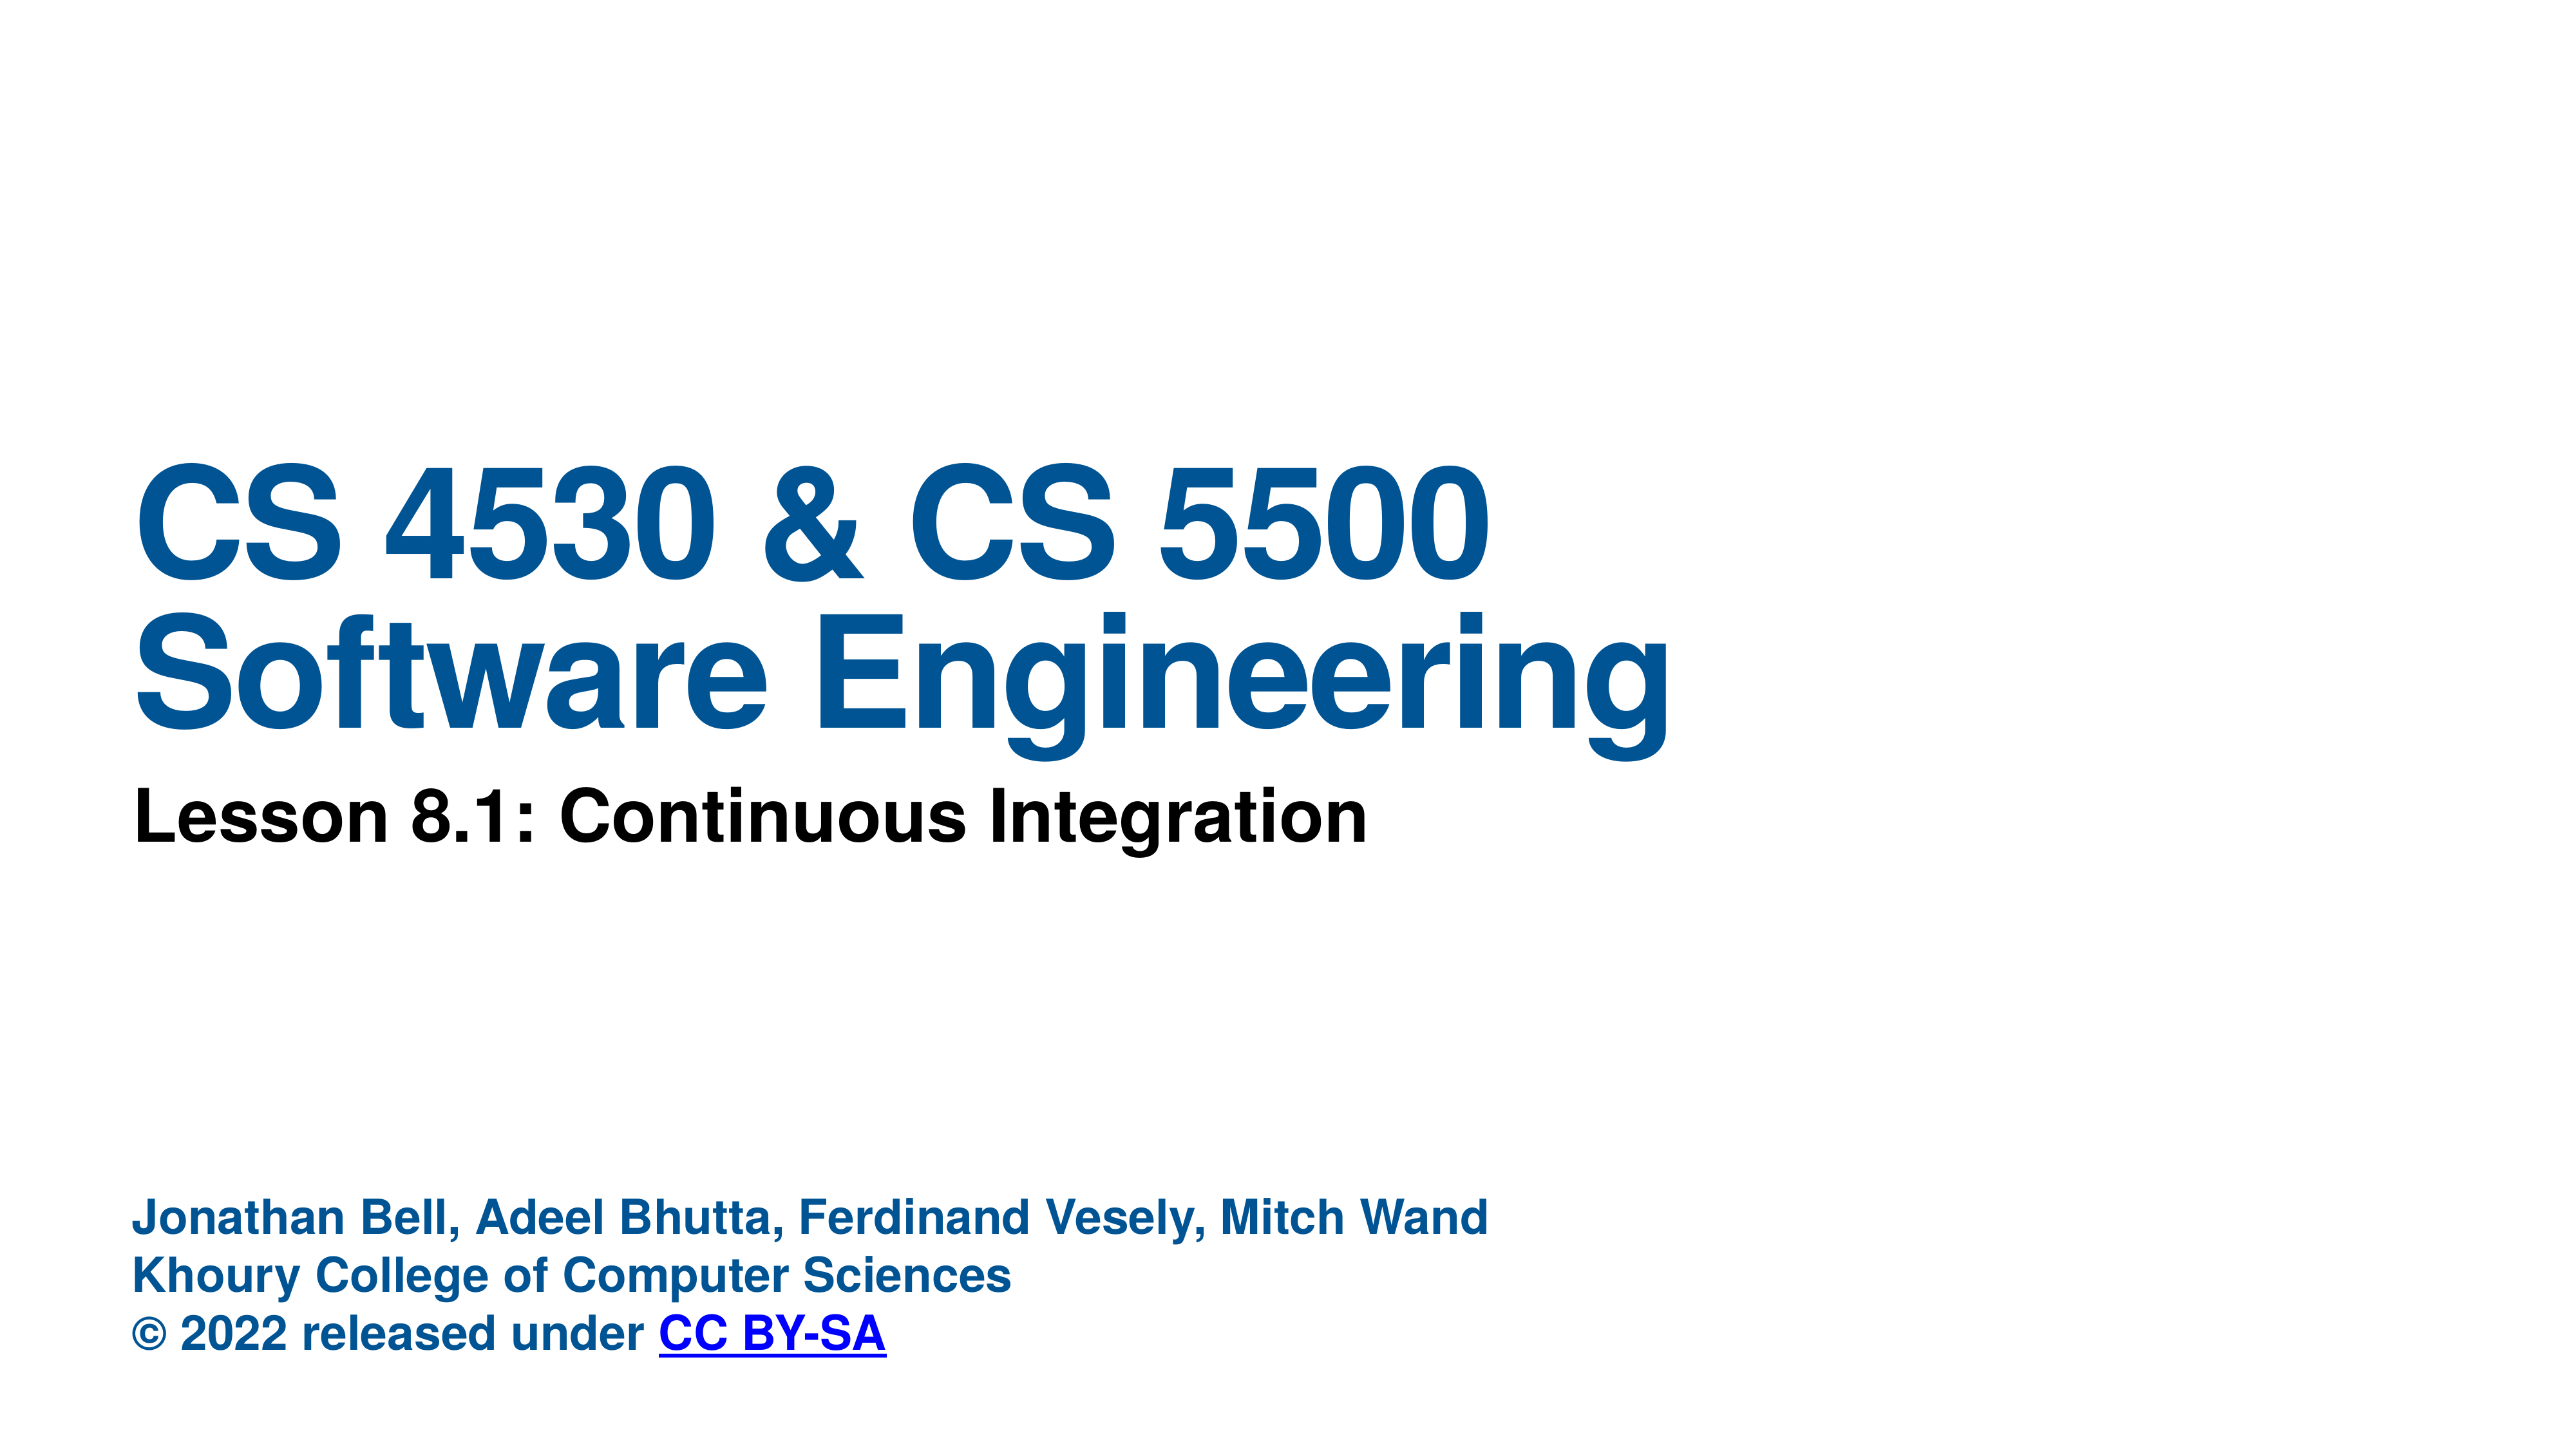

# CS 4530 & CS 5500
Software Engineering
Lesson 8.1: Continuous Integration
Jonathan Bell, Adeel Bhutta, Ferdinand Vesely, Mitch Wand
Khoury College of Computer Sciences
© 2022 released under CC BY-SA